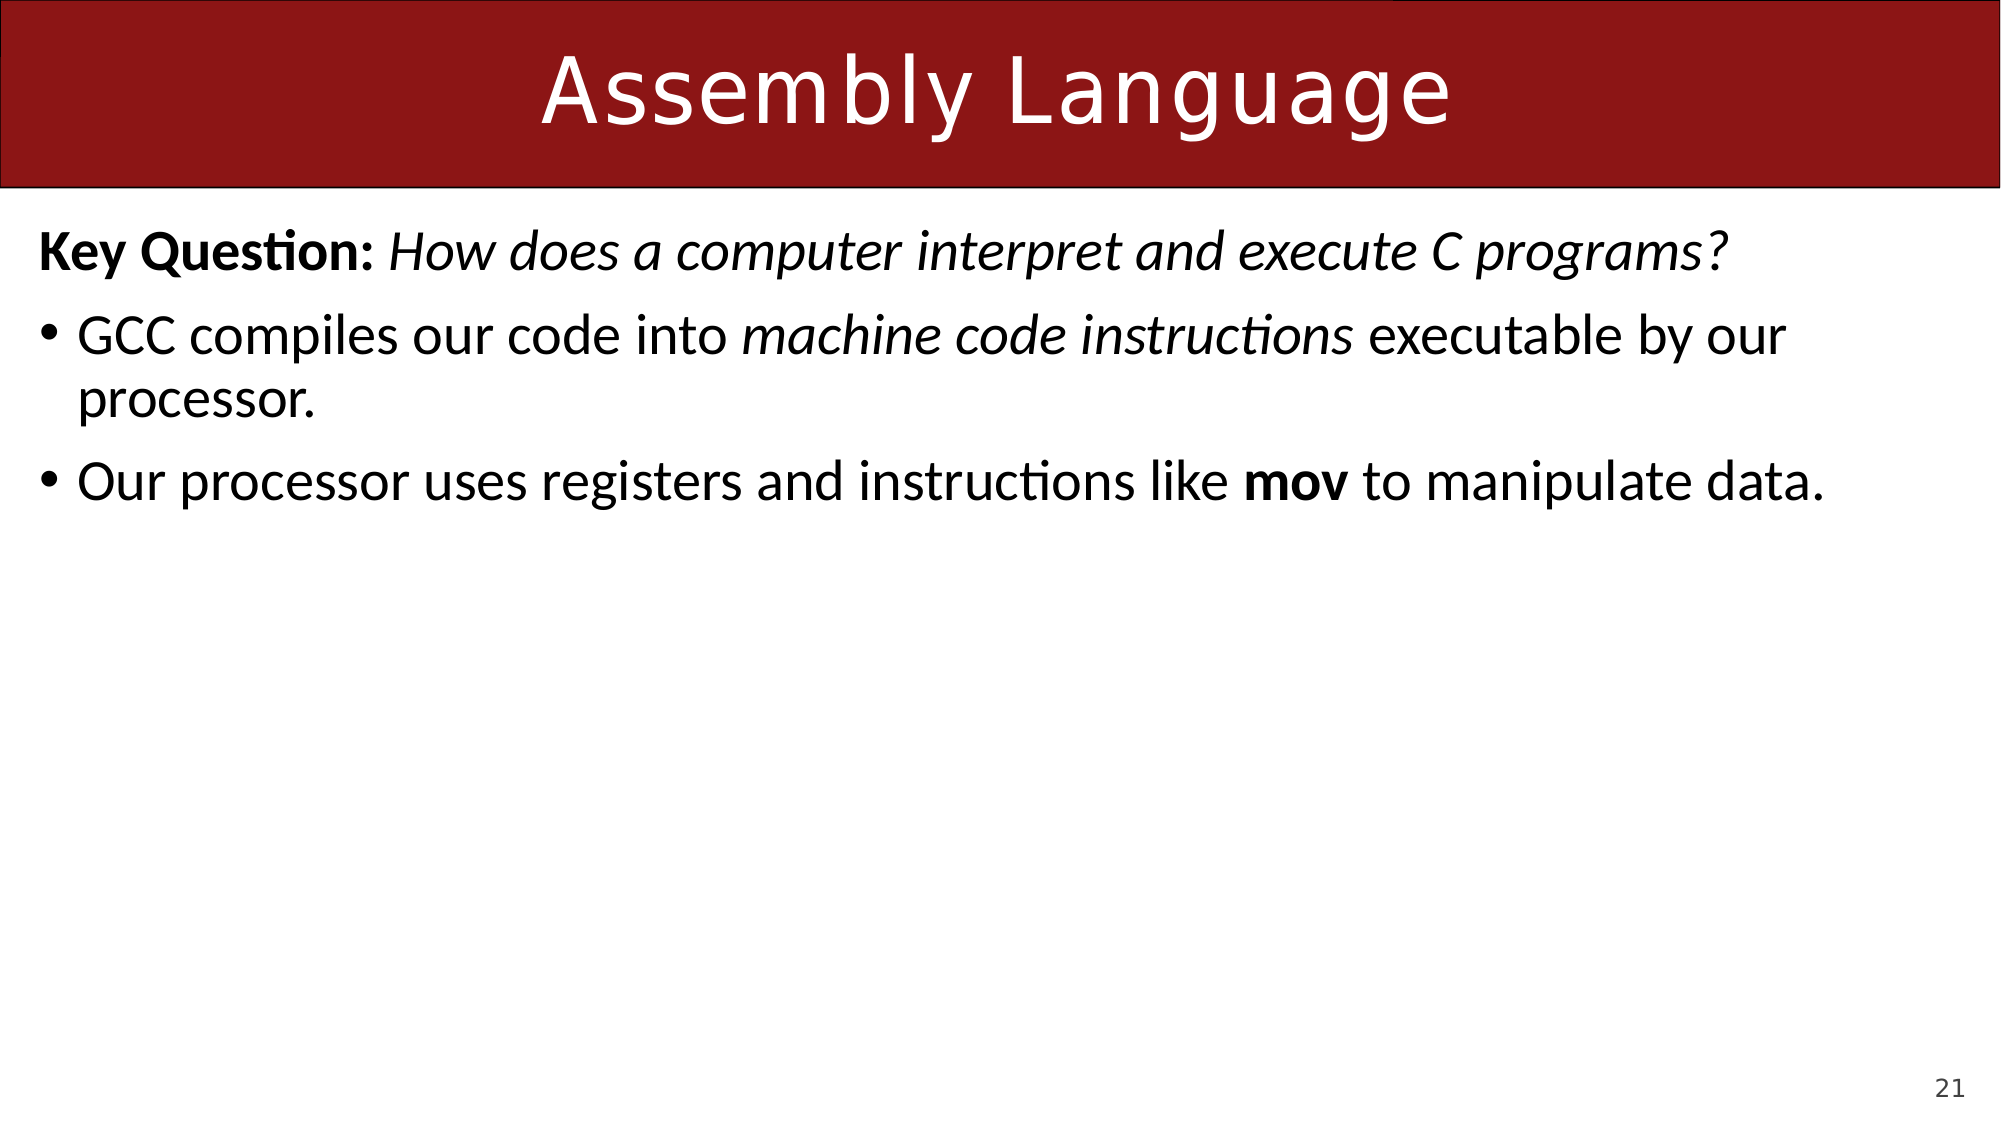

# Assembly Language
Key Question: How does a computer interpret and execute C programs?
GCC compiles our code into machine code instructions executable by our processor.
Our processor uses registers and instructions like mov to manipulate data.